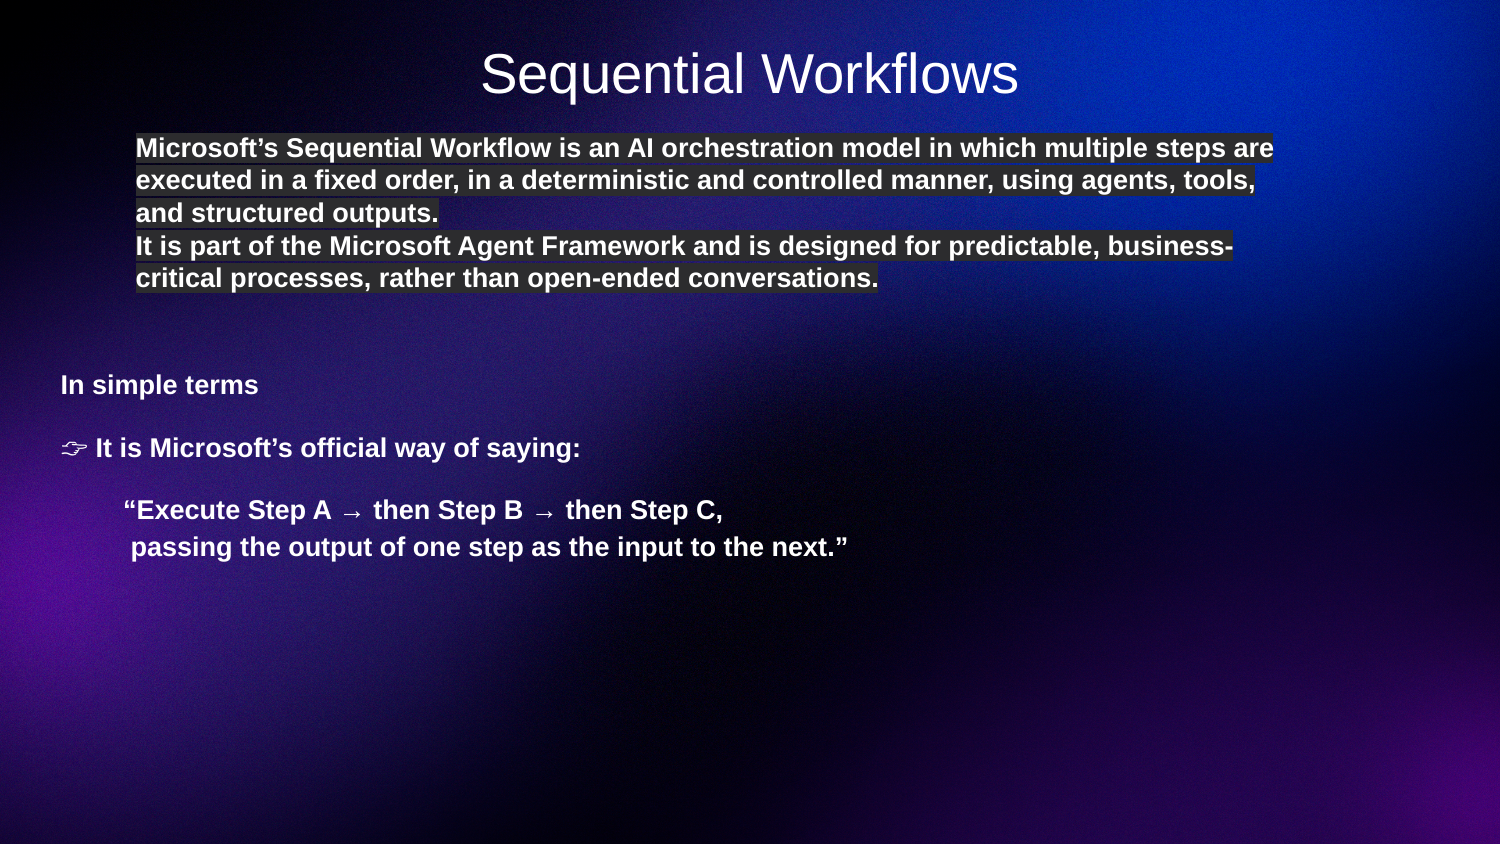

# Sequential Workflows
Microsoft’s Sequential Workflow is an AI orchestration model in which multiple steps are executed in a fixed order, in a deterministic and controlled manner, using agents, tools, and structured outputs.
It is part of the Microsoft Agent Framework and is designed for predictable, business-critical processes, rather than open-ended conversations.

In simple terms
👉 It is Microsoft’s official way of saying:
“Execute Step A → then Step B → then Step C,
 passing the output of one step as the input to the next.”